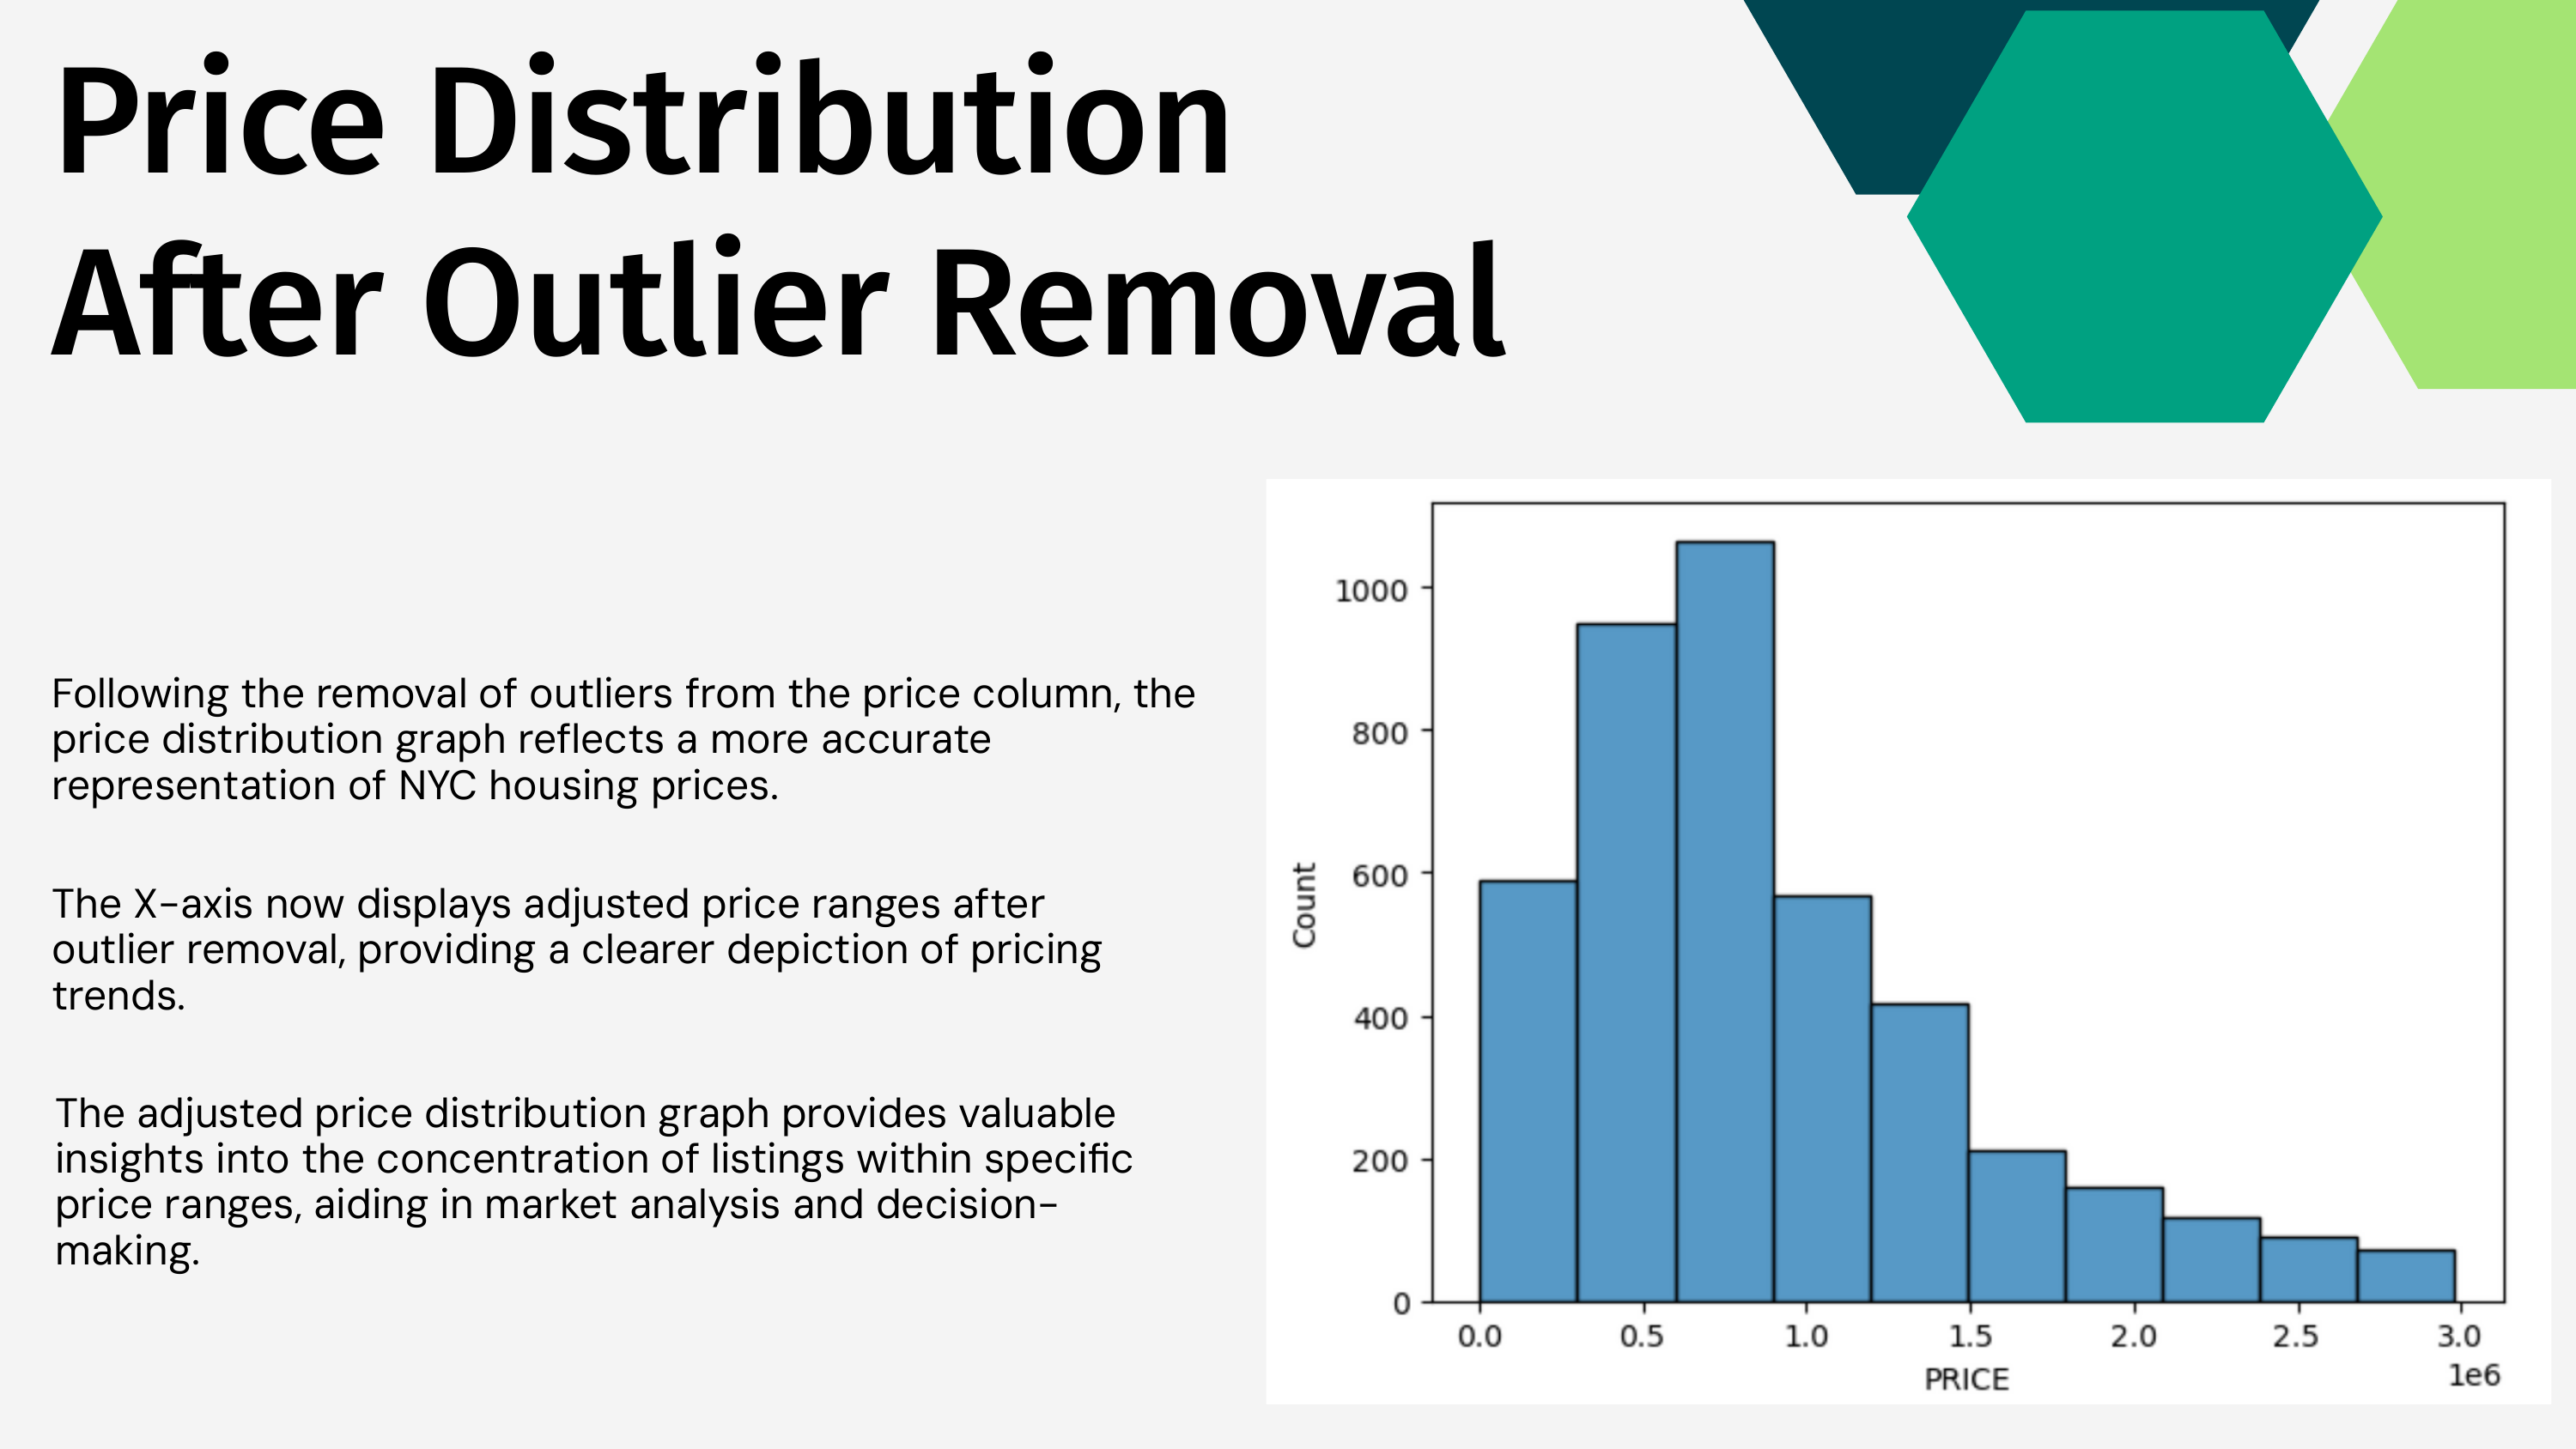

Price Distribution After Outlier Removal

Following the removal of outliers from the price column, the price distribution graph reflects a more accurate representation of NYC housing prices.
The X-axis now displays adjusted price ranges after outlier removal, providing a clearer depiction of pricing trends.
The adjusted price distribution graph provides valuable insights into the concentration of listings within specific price ranges, aiding in market analysis and decision-making.